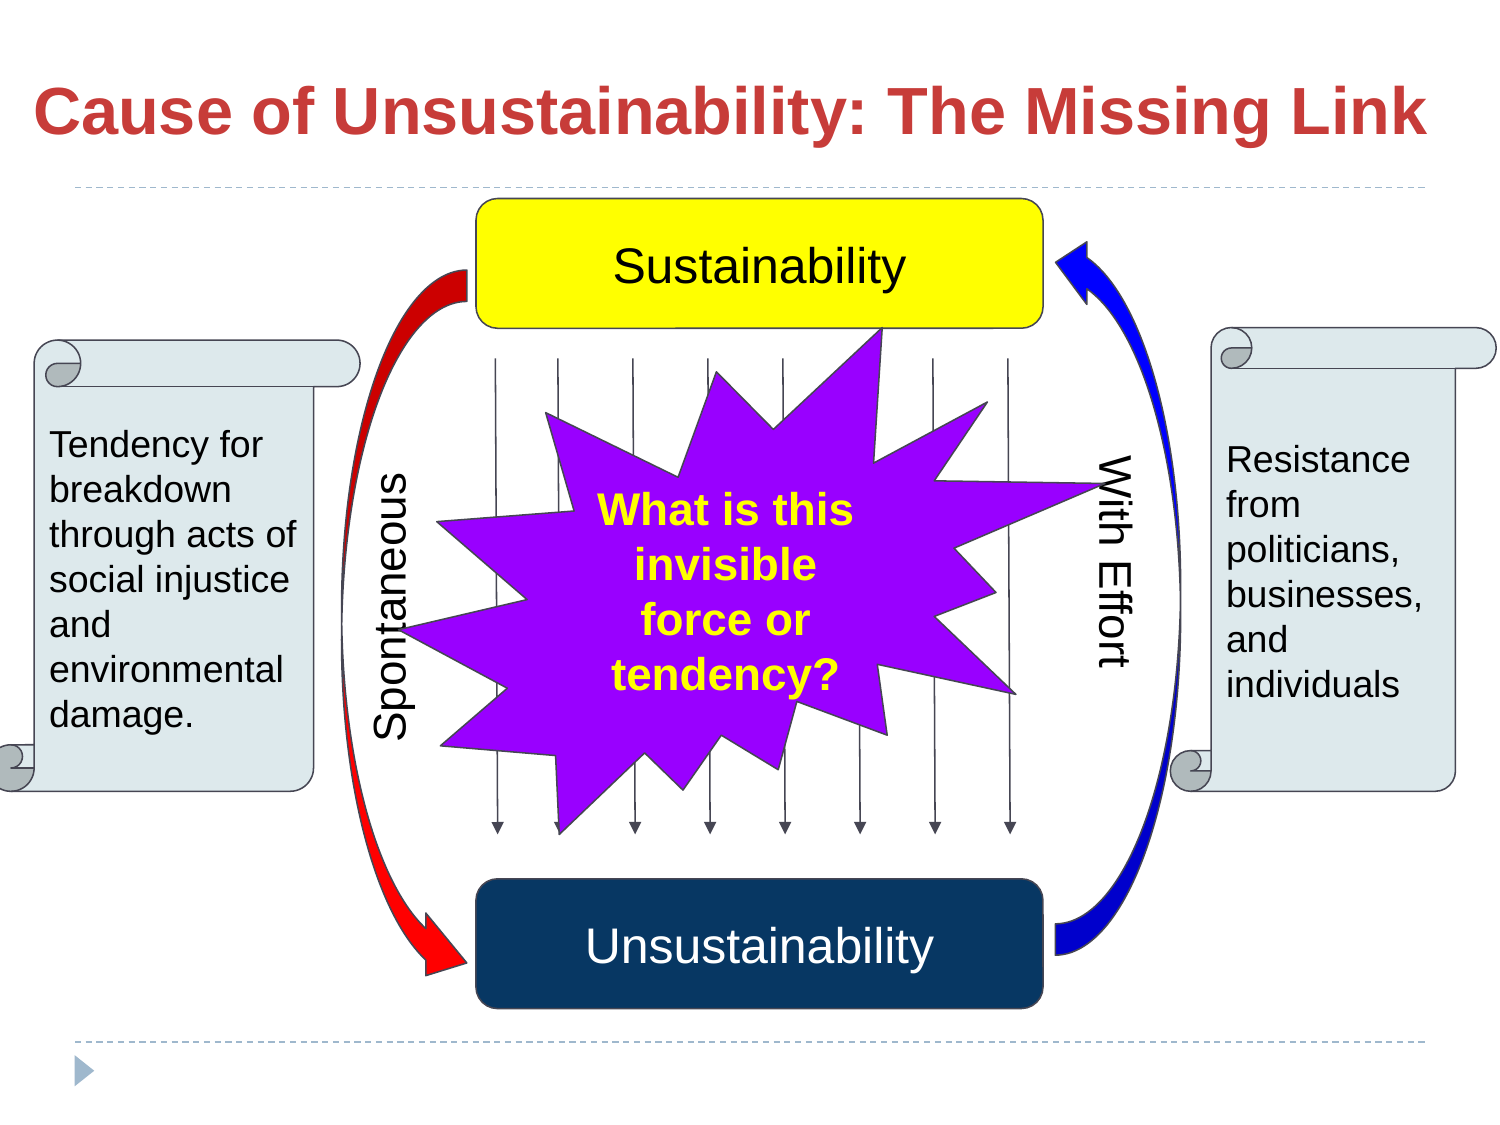

# Cause of Unsustainability: The Missing Link
Sustainability

What is this invisible force or tendency?
Resistance from politicians, businesses, and individuals
Tendency for breakdown through acts of social injustice and environmental damage.
Spontaneous
With Effort
Unsustainability